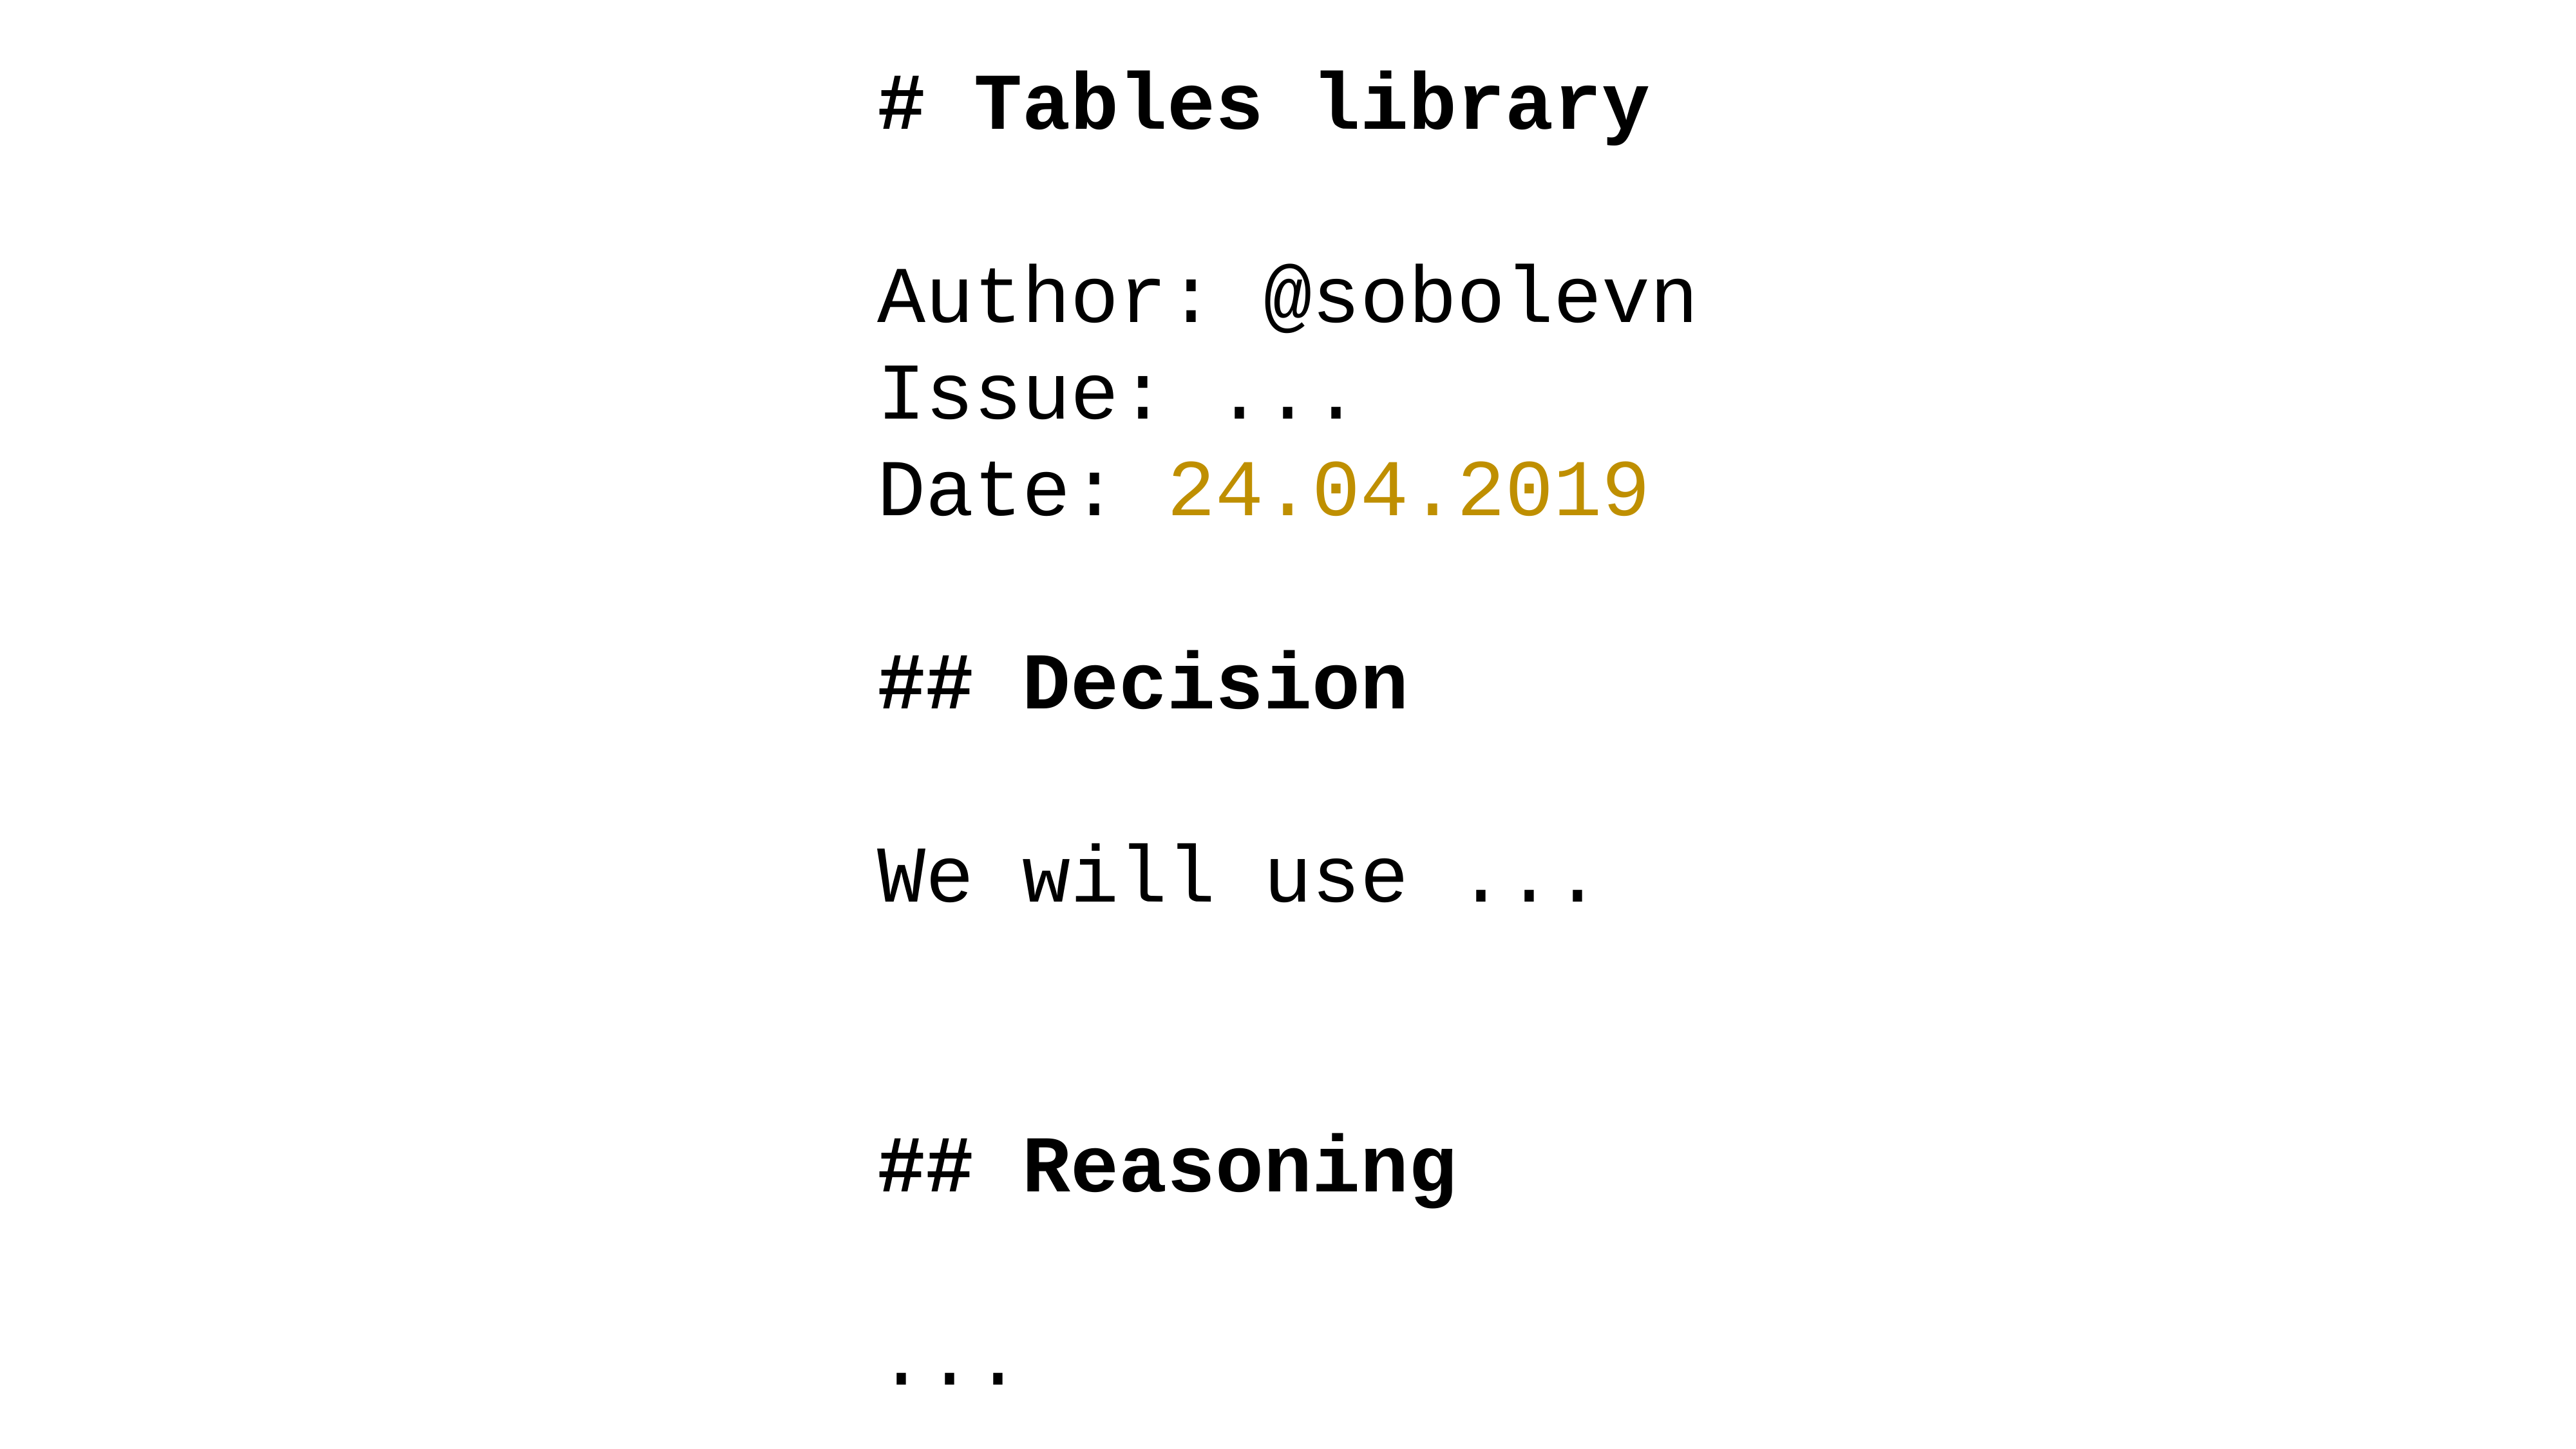

# Tables library

Author: @sobolevn
Issue: ...
Date: 24.04.2019

## Decision

We will use ...

## Reasoning

...